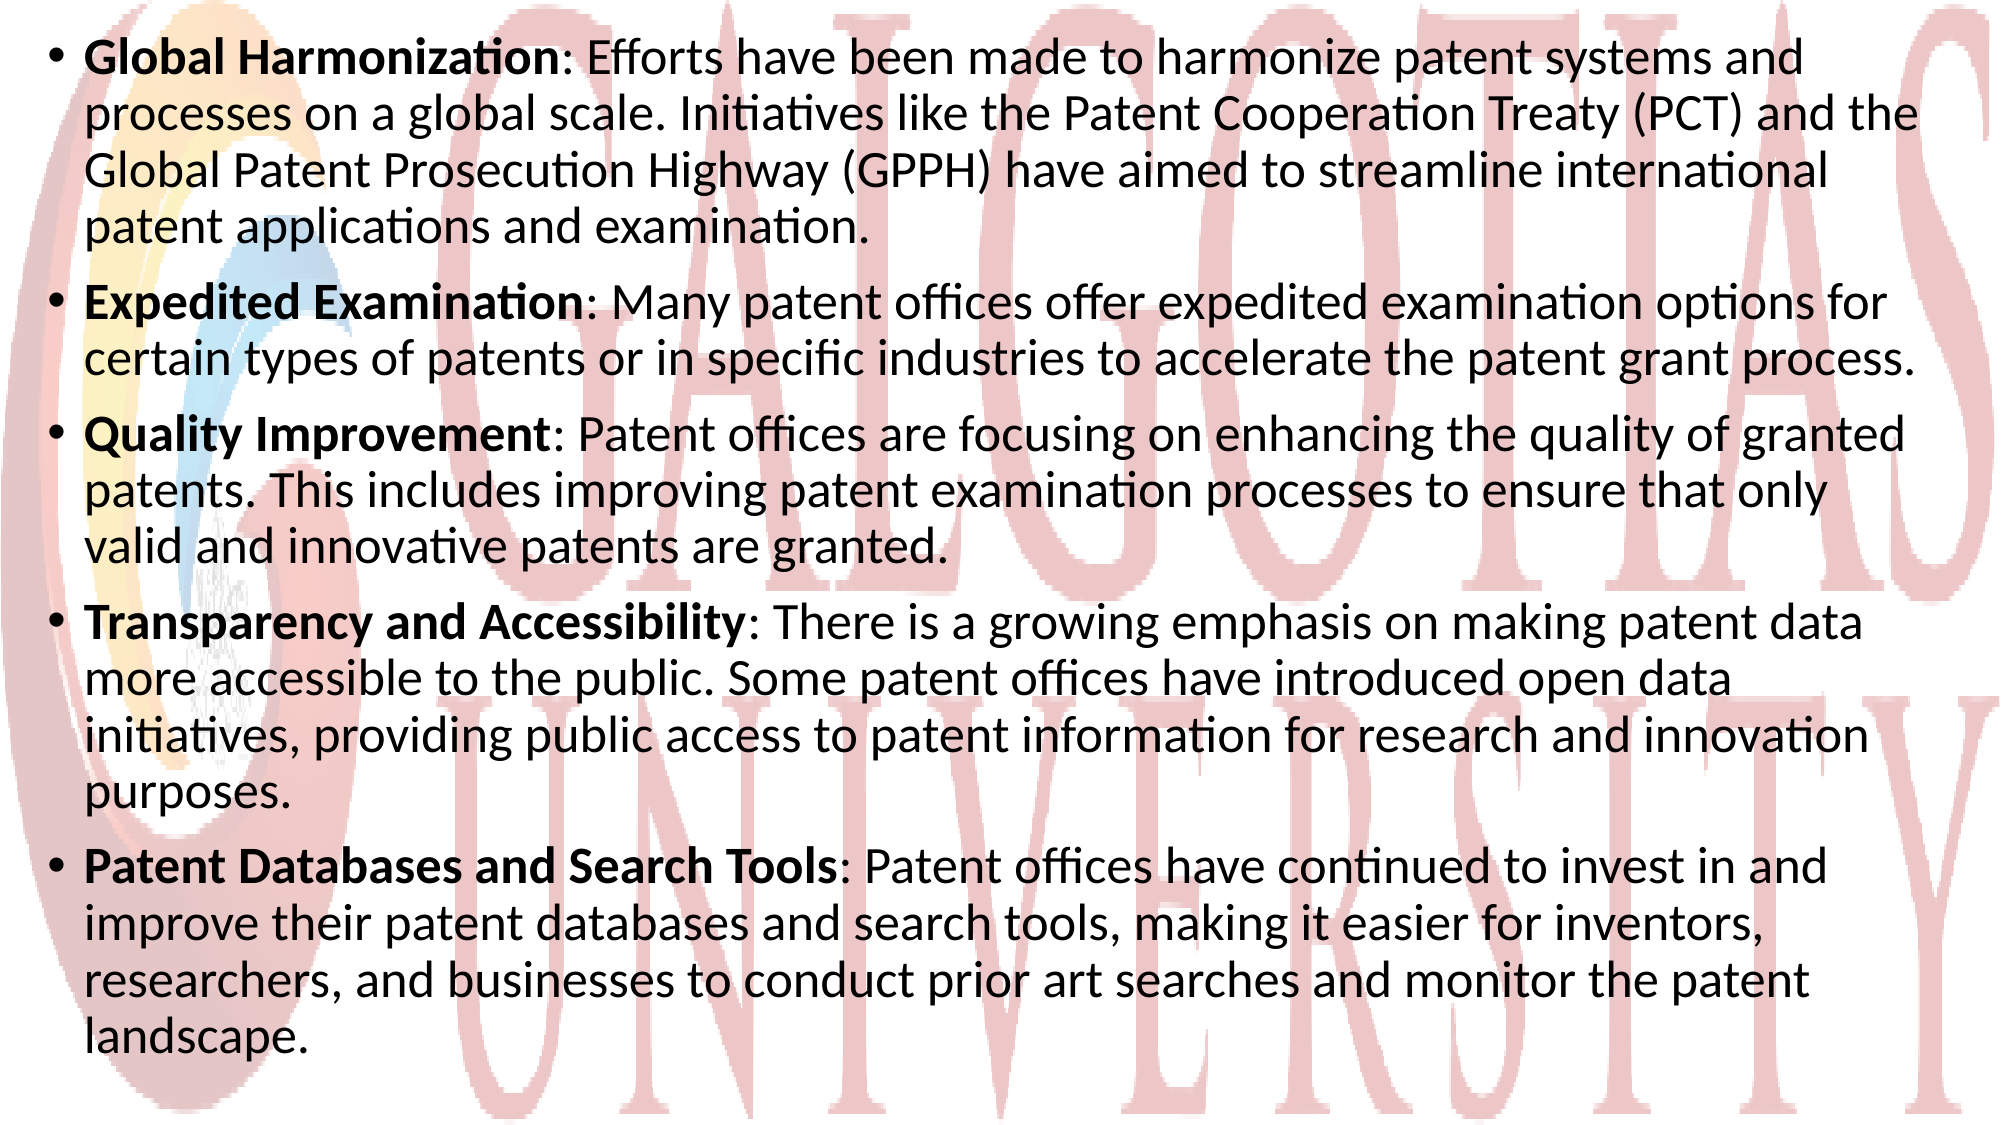

Global Harmonization: Efforts have been made to harmonize patent systems and processes on a global scale. Initiatives like the Patent Cooperation Treaty (PCT) and the Global Patent Prosecution Highway (GPPH) have aimed to streamline international patent applications and examination.
Expedited Examination: Many patent offices offer expedited examination options for certain types of patents or in specific industries to accelerate the patent grant process.
Quality Improvement: Patent offices are focusing on enhancing the quality of granted patents. This includes improving patent examination processes to ensure that only valid and innovative patents are granted.
Transparency and Accessibility: There is a growing emphasis on making patent data more accessible to the public. Some patent offices have introduced open data initiatives, providing public access to patent information for research and innovation purposes.
Patent Databases and Search Tools: Patent offices have continued to invest in and improve their patent databases and search tools, making it easier for inventors, researchers, and businesses to conduct prior art searches and monitor the patent landscape.